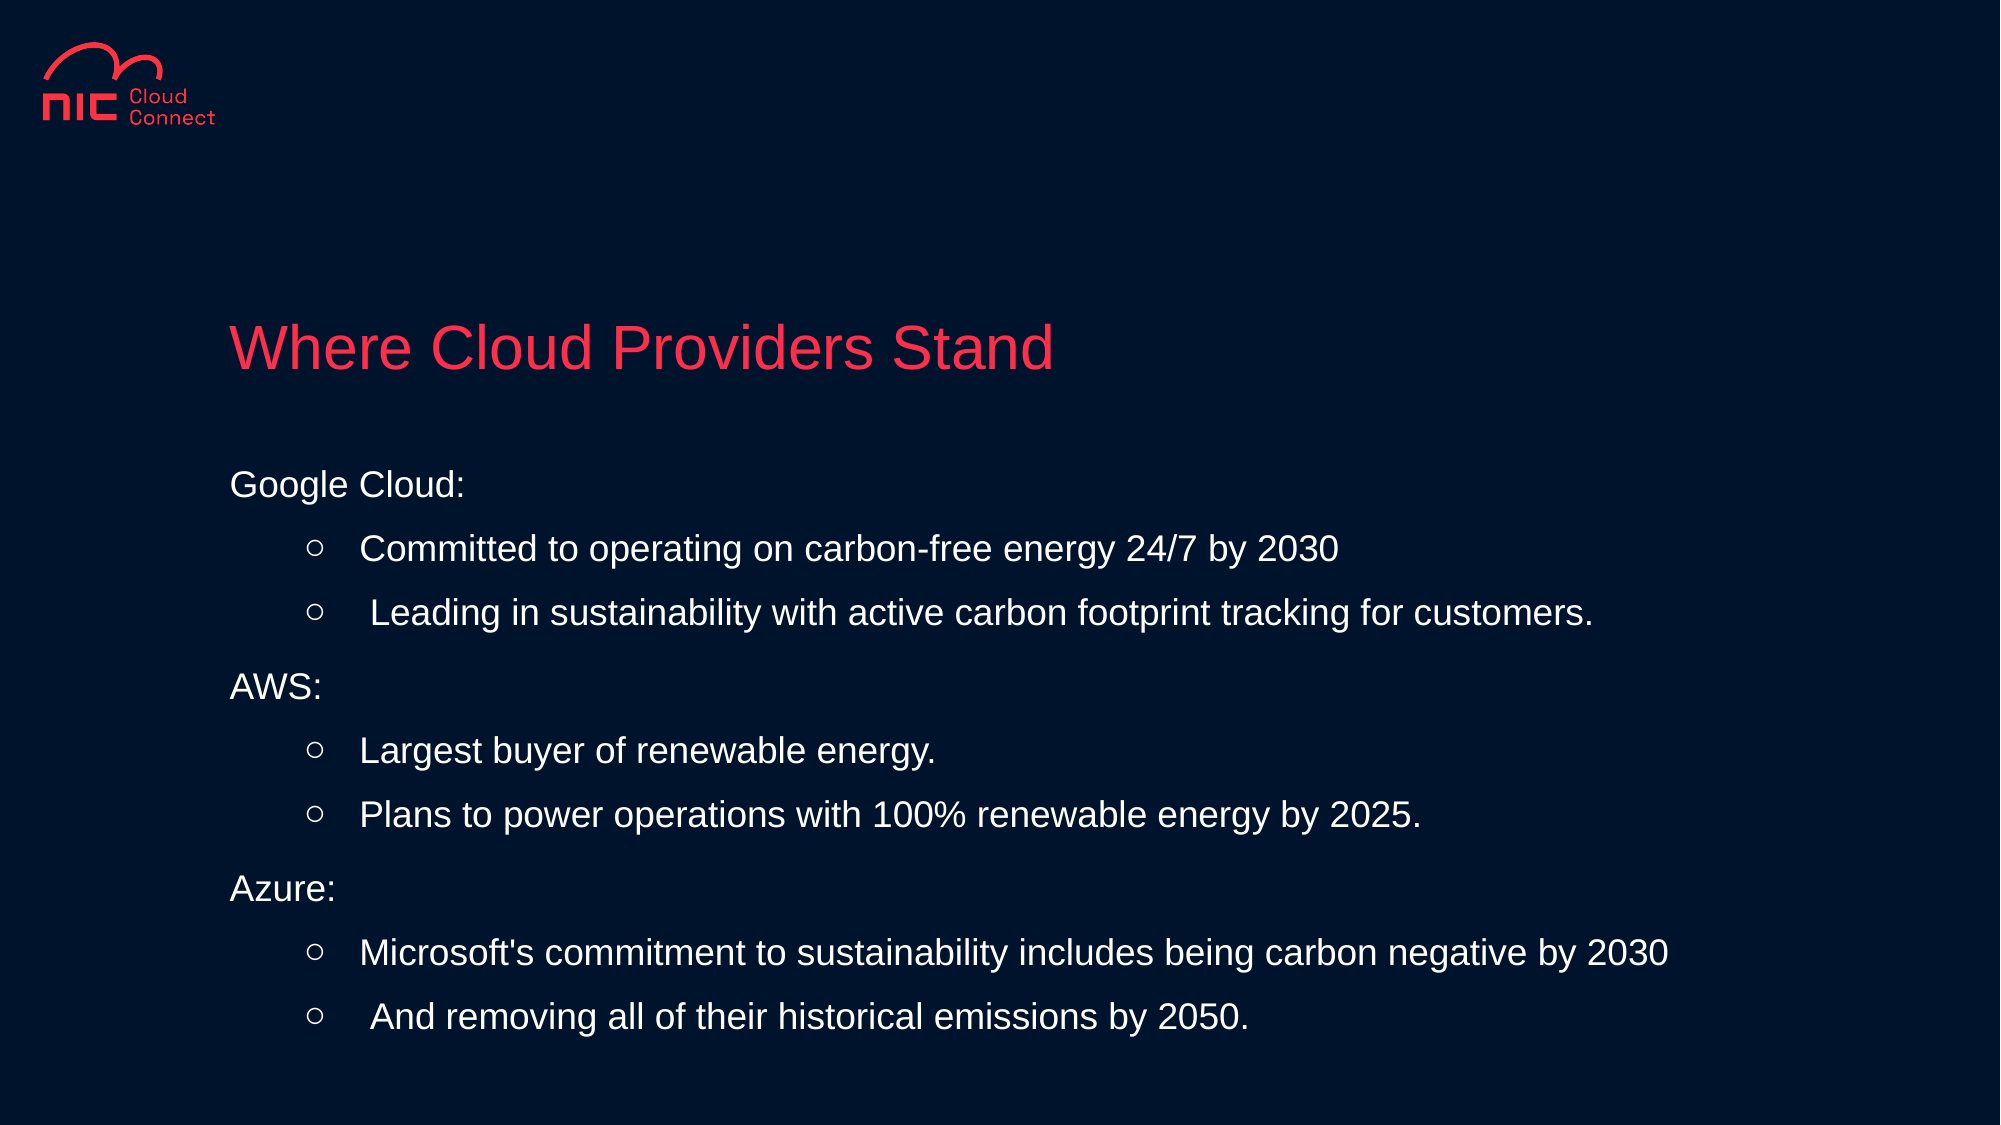

# Where Cloud Providers Stand
Google Cloud:
Committed to operating on carbon-free energy 24/7 by 2030
 Leading in sustainability with active carbon footprint tracking for customers.
AWS:
Largest buyer of renewable energy.
Plans to power operations with 100% renewable energy by 2025.
Azure:
Microsoft's commitment to sustainability includes being carbon negative by 2030
 And removing all of their historical emissions by 2050.